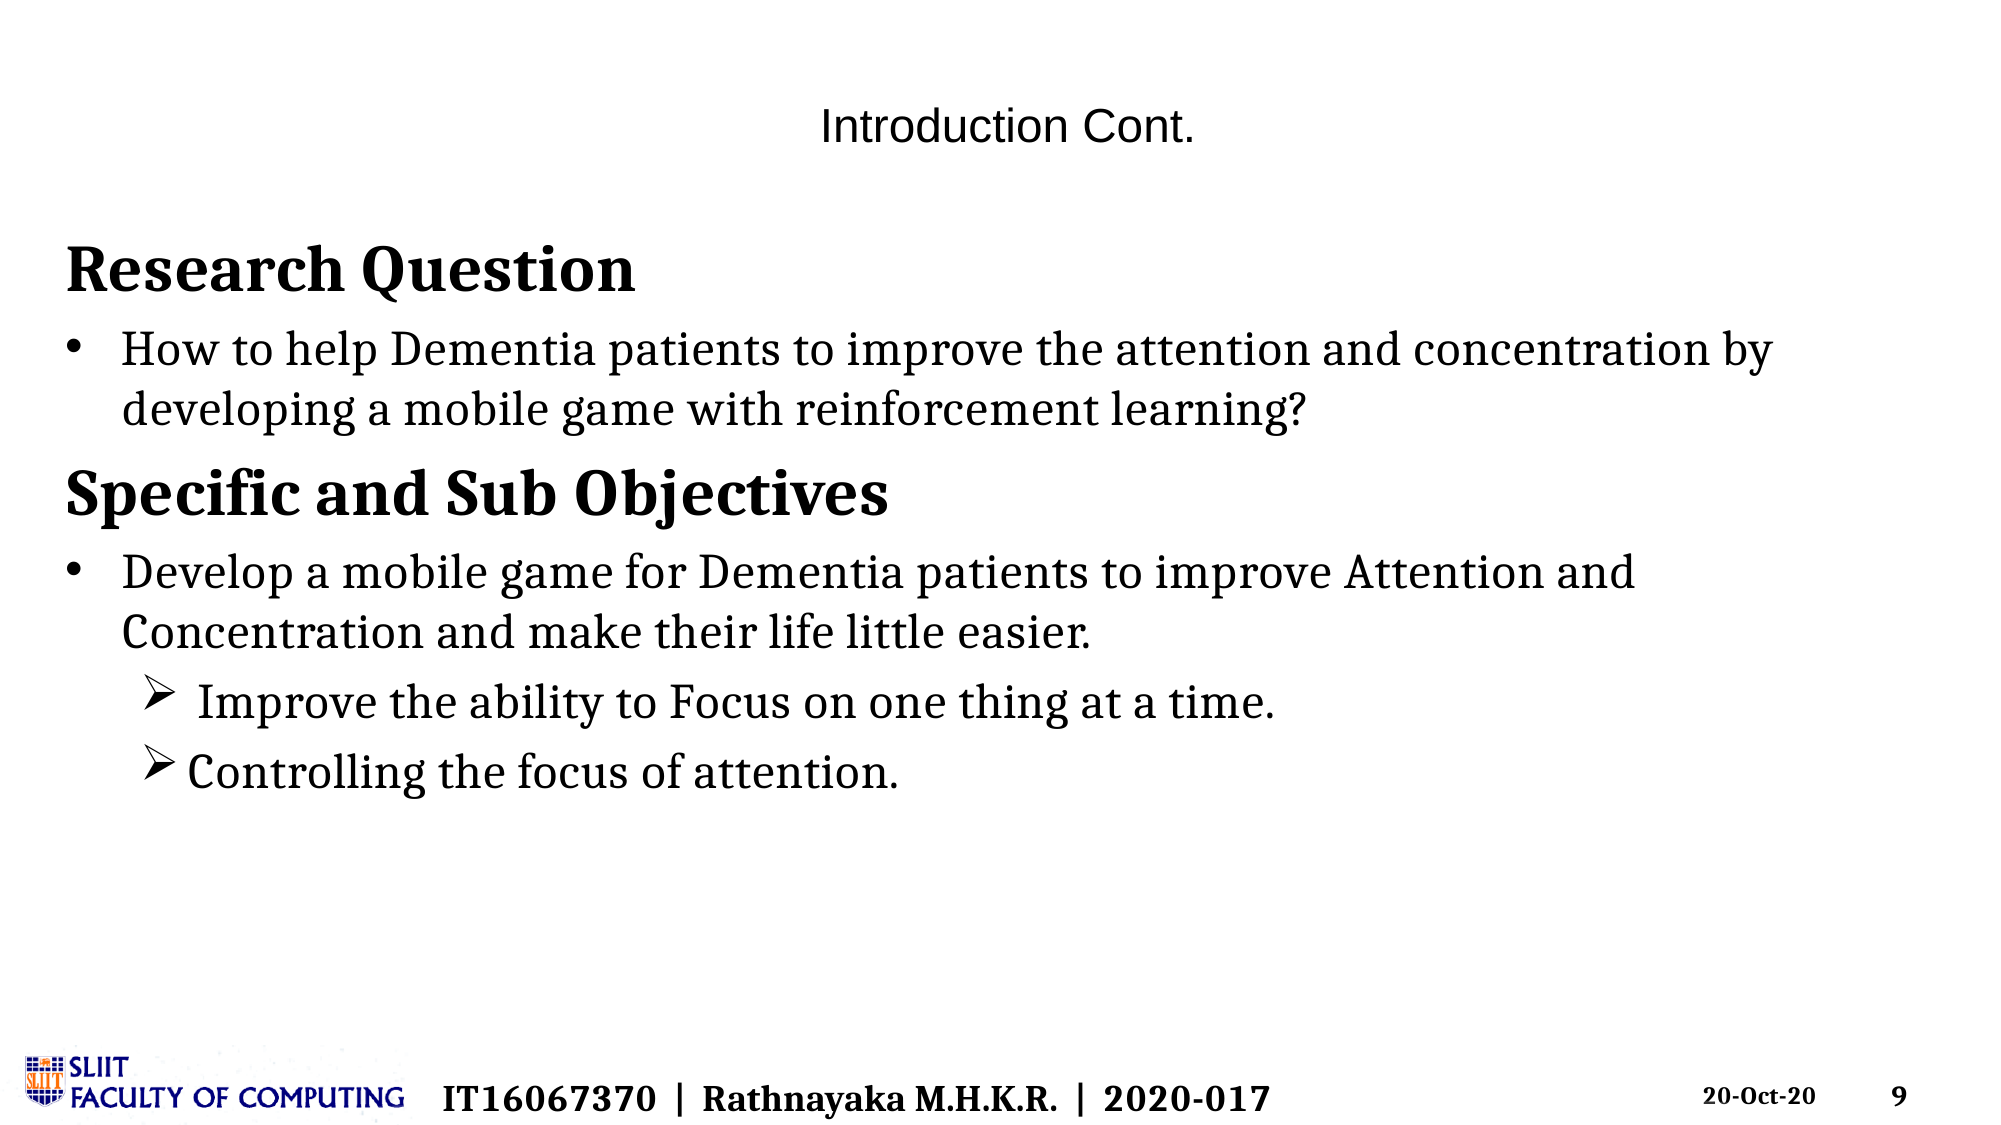

# Introduction Cont.
Research Question
How to help Dementia patients to improve the attention and concentration by developing a mobile game with reinforcement learning?
Specific and Sub Objectives
Develop a mobile game for Dementia patients to improve Attention and Concentration and make their life little easier.
 Improve the ability to Focus on one thing at a time.
Controlling the focus of attention.

IT16067370  |  Rathnayaka M.H.K.R.  |  2020-017